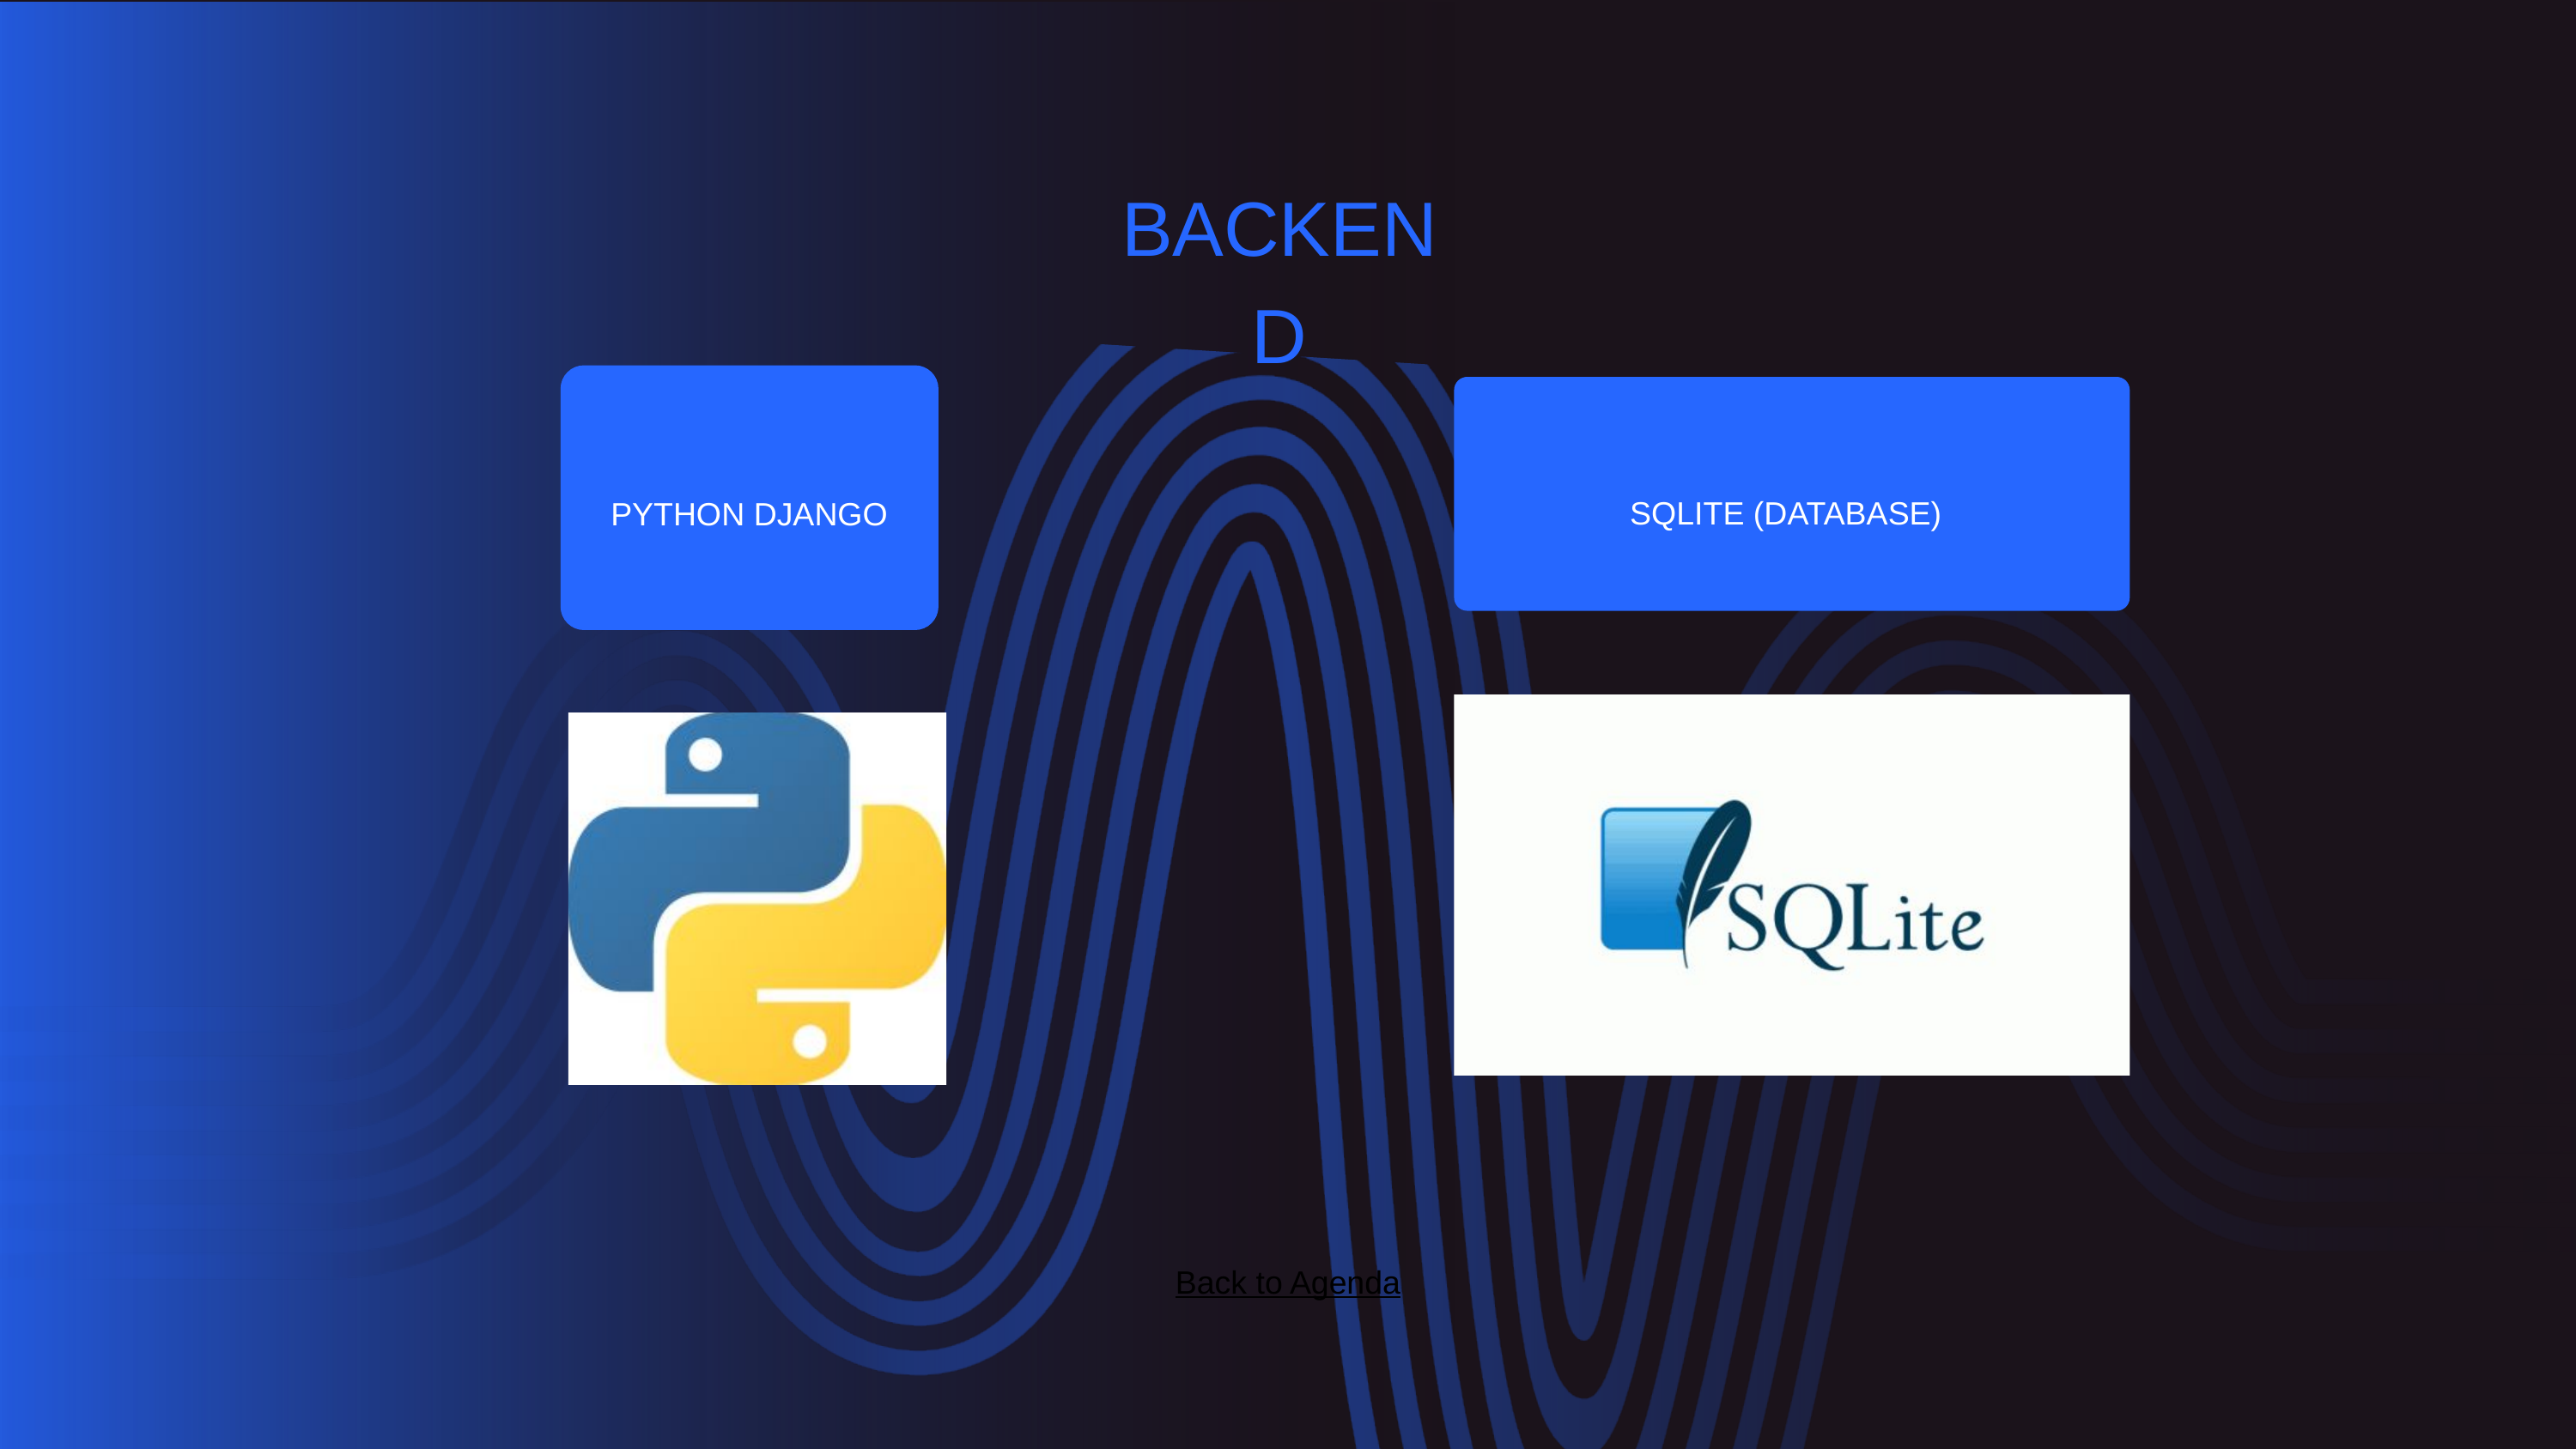

BACKEND

SQLITE (DATABASE)
PYTHON DJANGO

Back to Agenda